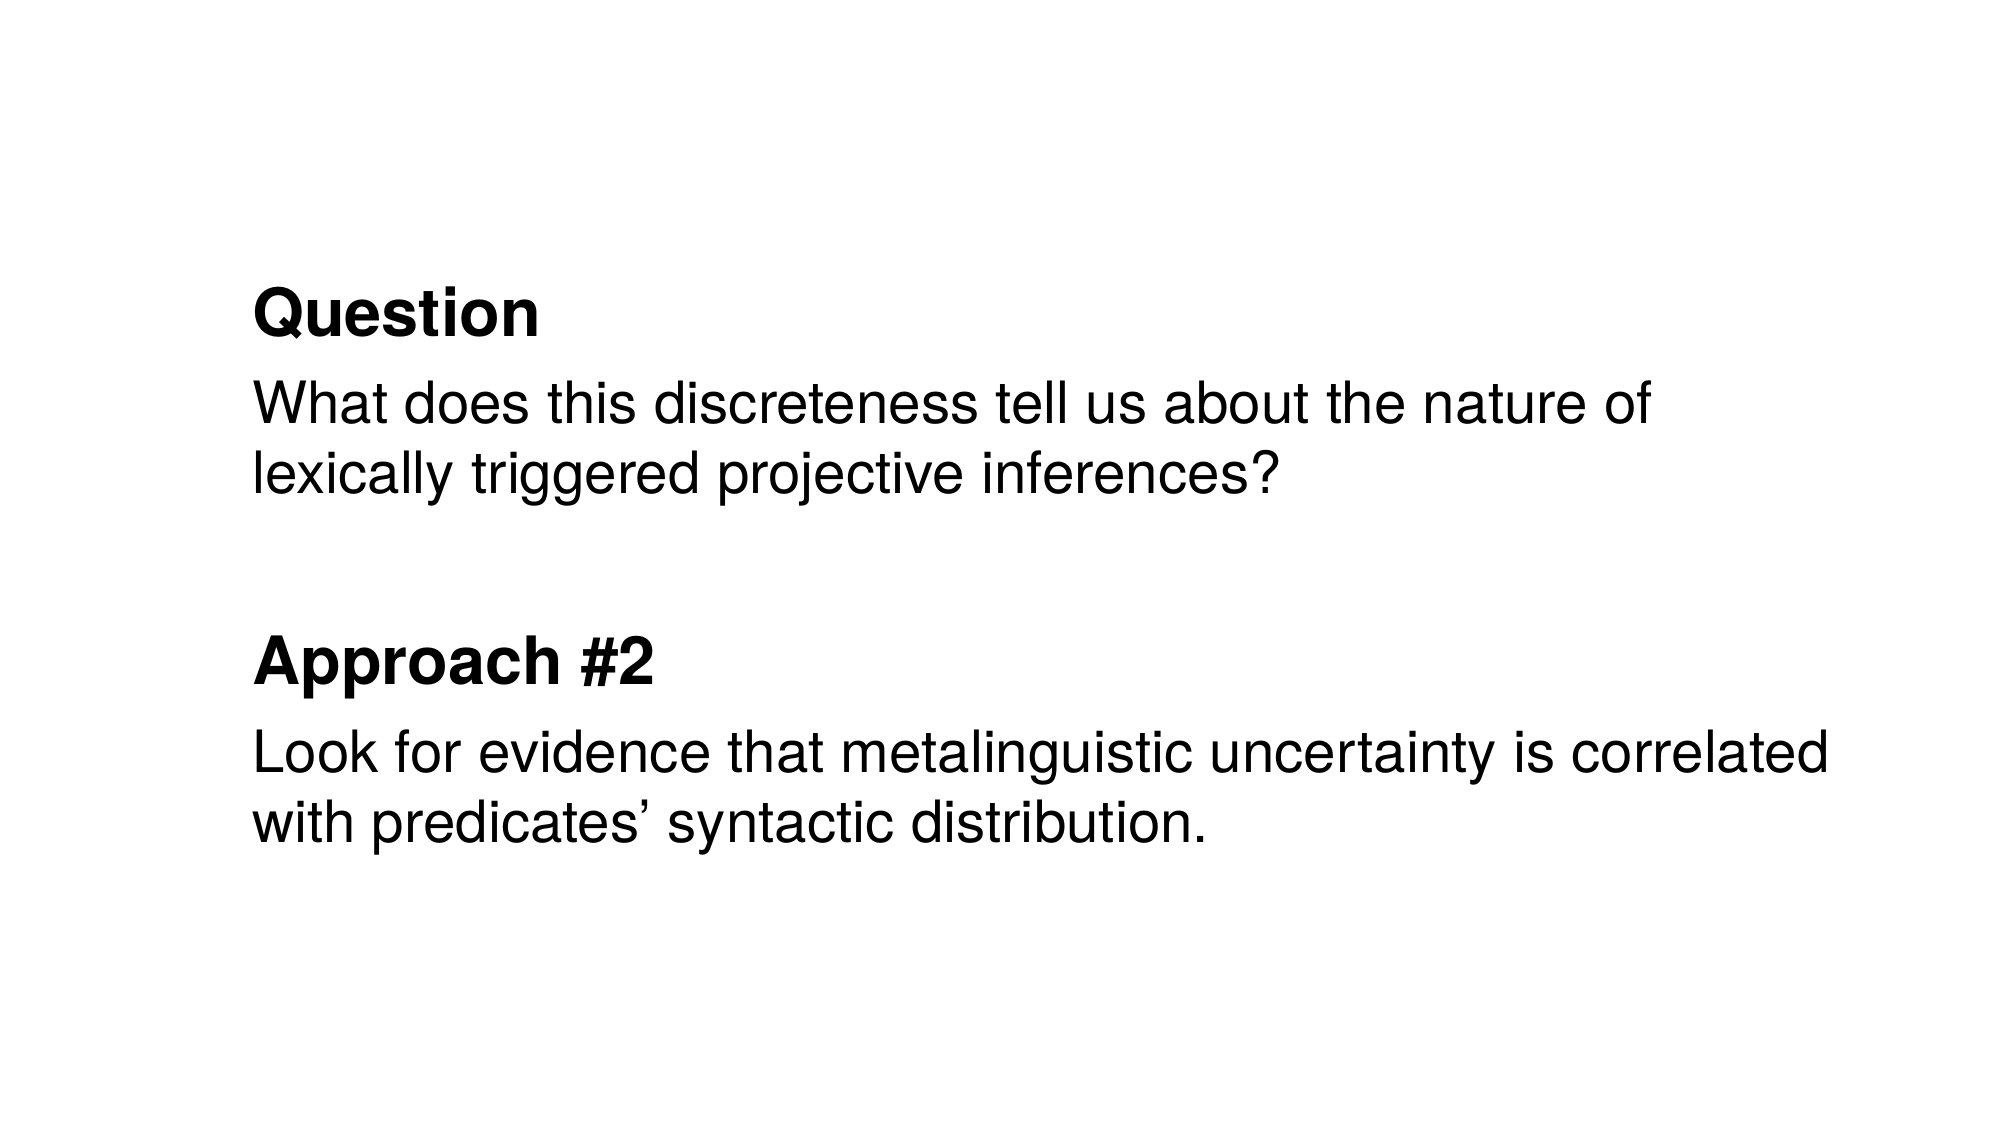

Question
What does this discreteness tell us about the nature of lexically triggered projective inferences?
Approach #2
Look for evidence that metalinguistic uncertainty is correlated with predicates’ syntactic distribution.